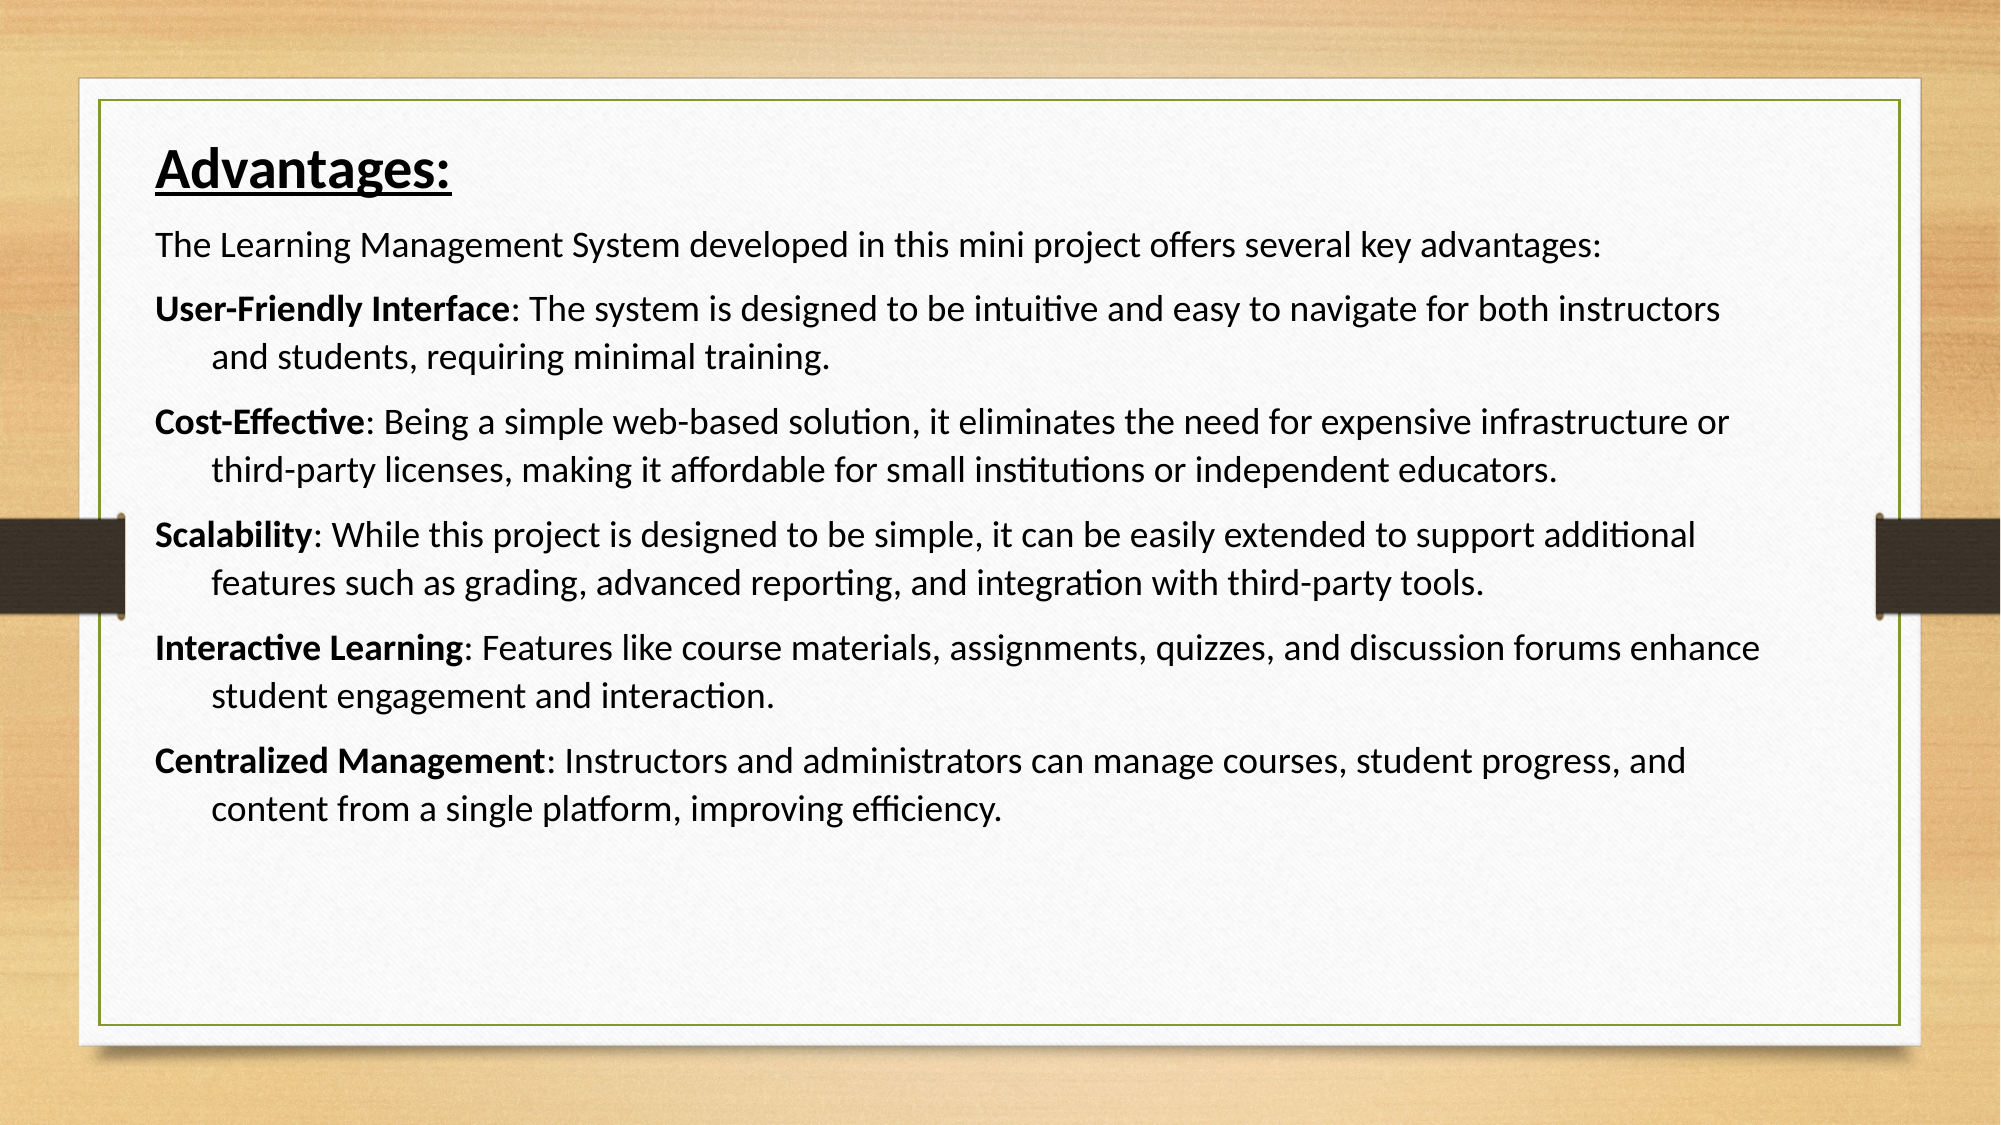

Advantages:
The Learning Management System developed in this mini project offers several key advantages:
User-Friendly Interface: The system is designed to be intuitive and easy to navigate for both instructors and students, requiring minimal training.
Cost-Effective: Being a simple web-based solution, it eliminates the need for expensive infrastructure or third-party licenses, making it affordable for small institutions or independent educators.
Scalability: While this project is designed to be simple, it can be easily extended to support additional features such as grading, advanced reporting, and integration with third-party tools.
Interactive Learning: Features like course materials, assignments, quizzes, and discussion forums enhance student engagement and interaction.
Centralized Management: Instructors and administrators can manage courses, student progress, and content from a single platform, improving efficiency.